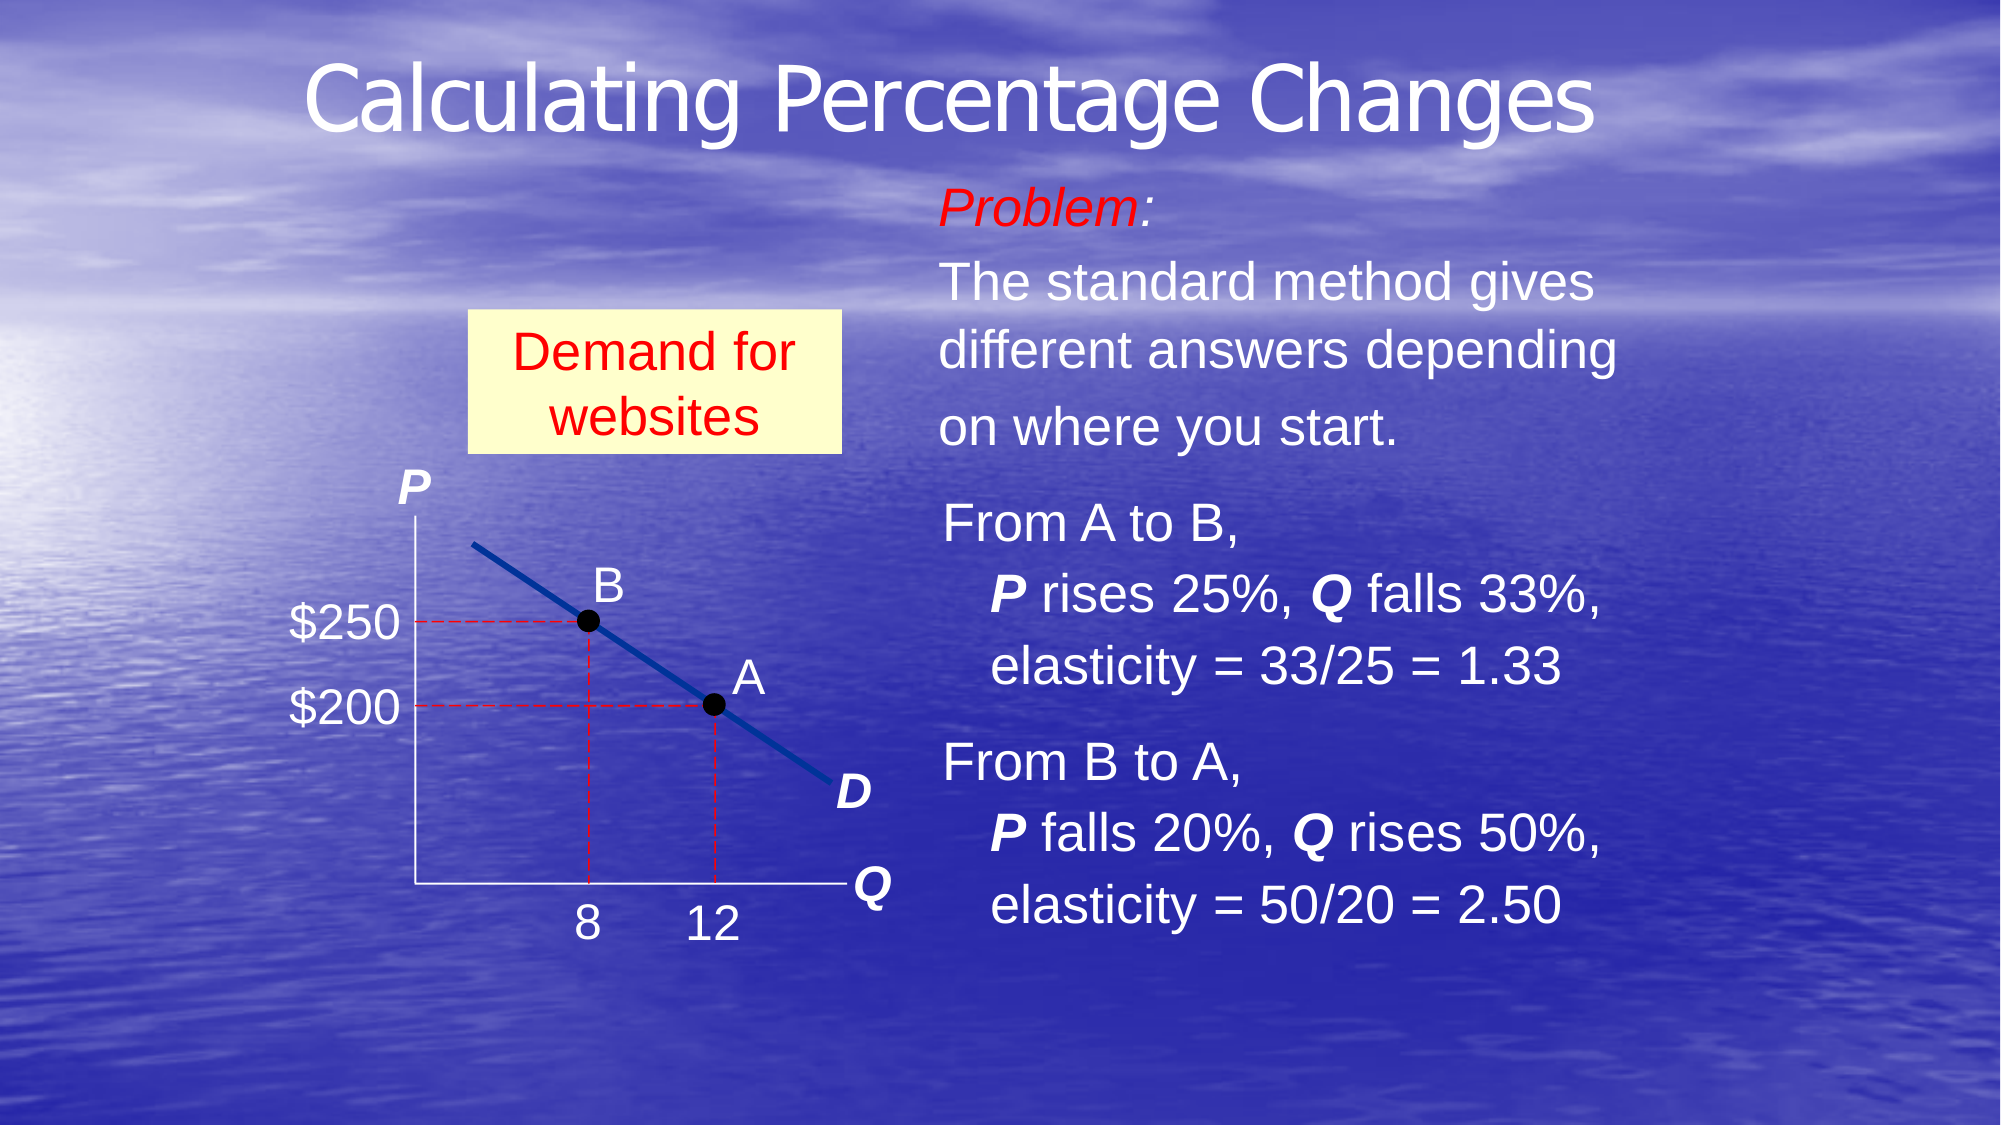

Calculating Percentage Changes
0
Problem:
The standard method gives different answers depending on where you start.
Demand for websites
P

Q
From A to B,
P rises 25%, Q falls 33%,
elasticity = 33/25 = 1.33
From B to A,
P falls 20%, Q rises 50%, elasticity = 50/20 = 2.50

D
B

$250

8
A

$200

12